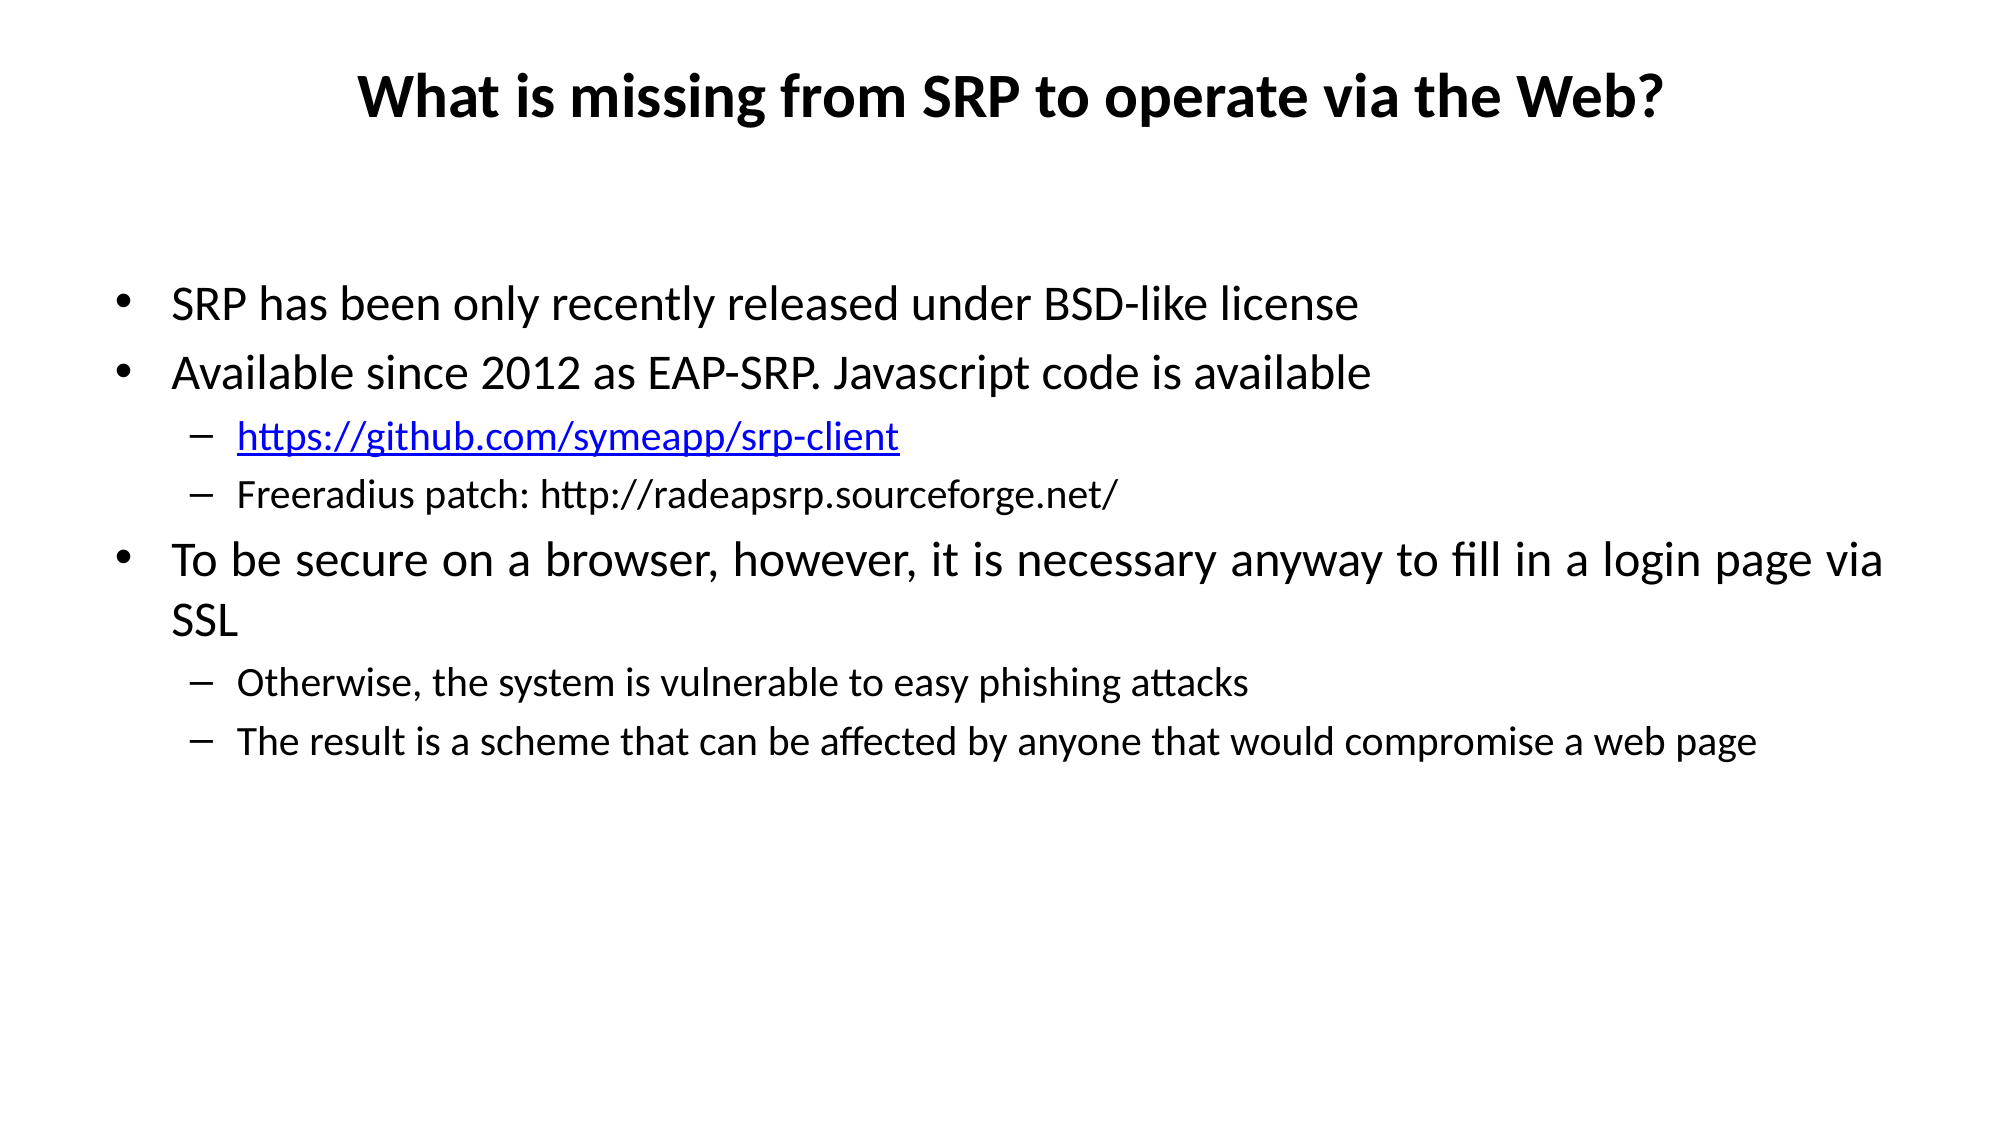

# What is missing from SRP to operate via the Web?
SRP has been only recently released under BSD-like license
Available since 2012 as EAP-SRP. Javascript code is available
https://github.com/symeapp/srp-client
Freeradius patch: http://radeapsrp.sourceforge.net/
To be secure on a browser, however, it is necessary anyway to fill in a login page via SSL
Otherwise, the system is vulnerable to easy phishing attacks
The result is a scheme that can be affected by anyone that would compromise a web page